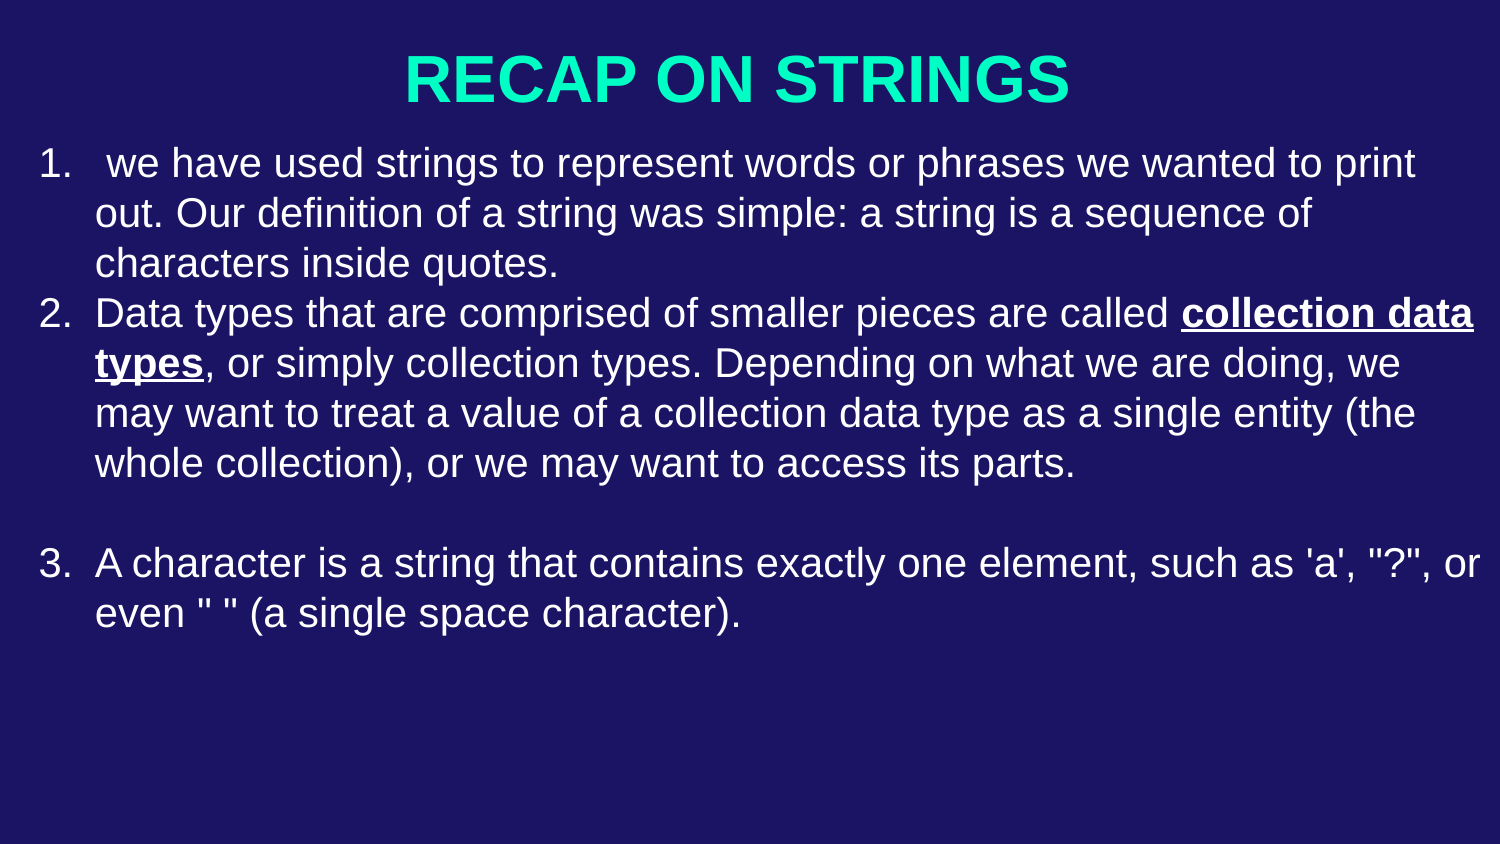

# RECAP ON STRINGS
 we have used strings to represent words or phrases we wanted to print out. Our definition of a string was simple: a string is a sequence of characters inside quotes.
Data types that are comprised of smaller pieces are called collection data types, or simply collection types. Depending on what we are doing, we may want to treat a value of a collection data type as a single entity (the whole collection), or we may want to access its parts.

A character is a string that contains exactly one element, such as 'a', "?", or even " " (a single space character).